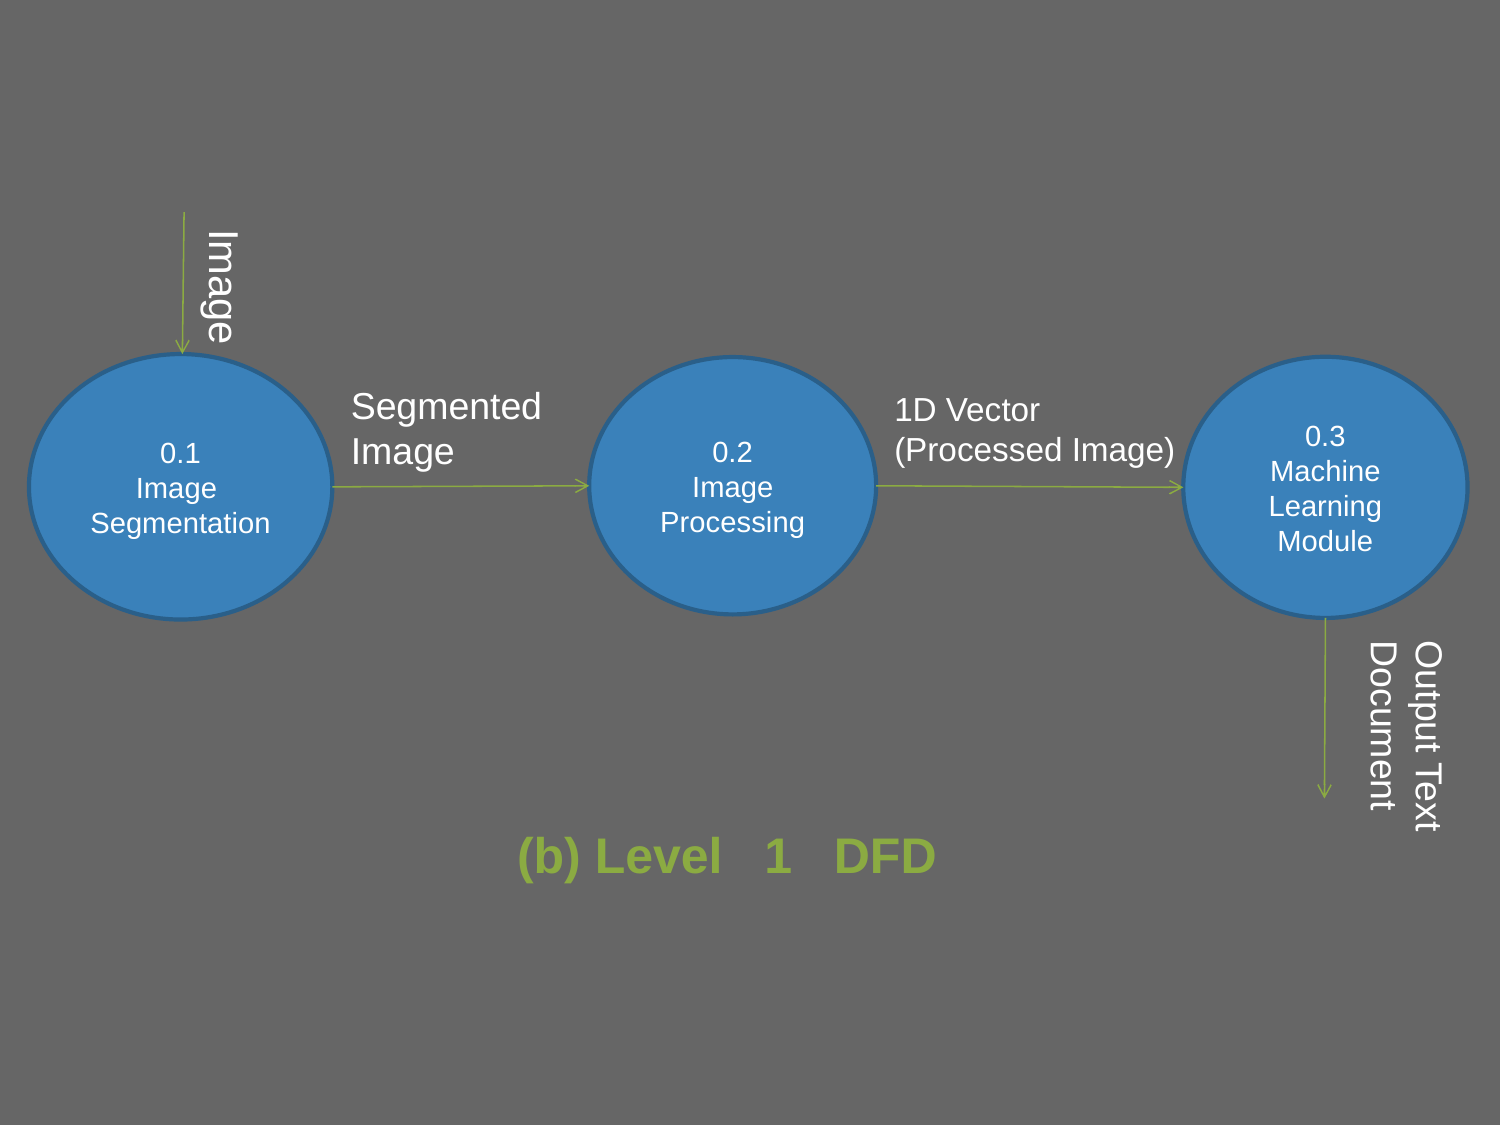

Image
0.1
Image
Segmentation
0.3
Machine Learning Module
0.2
Image
Processing
Segmented
Image
1D Vector
(Processed Image)
Output Text
Document
(b) Level   1   DFD